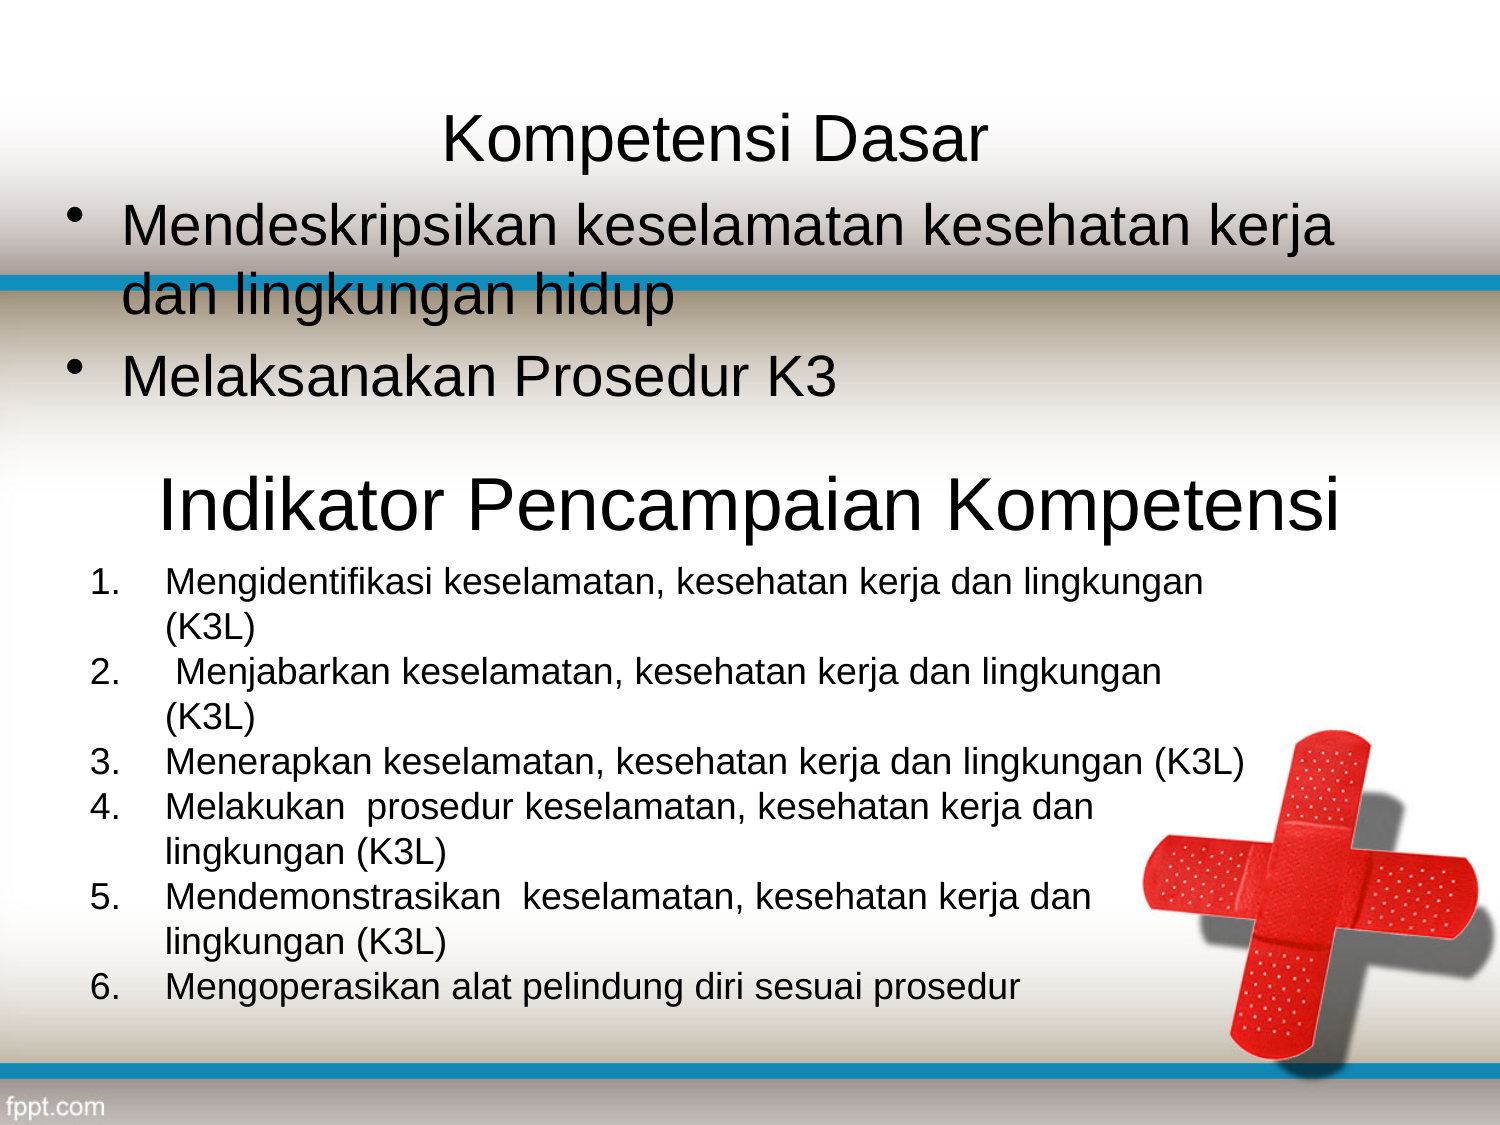

Kompetensi Dasar
Mendeskripsikan keselamatan kesehatan kerja dan lingkungan hidup
Melaksanakan Prosedur K3

# Indikator Pencampaian Kompetensi
Mengidentifikasi keselamatan, kesehatan kerja dan lingkungan (K3L)
 Menjabarkan keselamatan, kesehatan kerja dan lingkungan (K3L)
Menerapkan keselamatan, kesehatan kerja dan lingkungan (K3L)
Melakukan  prosedur keselamatan, kesehatan kerja dan lingkungan (K3L)
Mendemonstrasikan  keselamatan, kesehatan kerja dan lingkungan (K3L)
Mengoperasikan alat pelindung diri sesuai prosedur